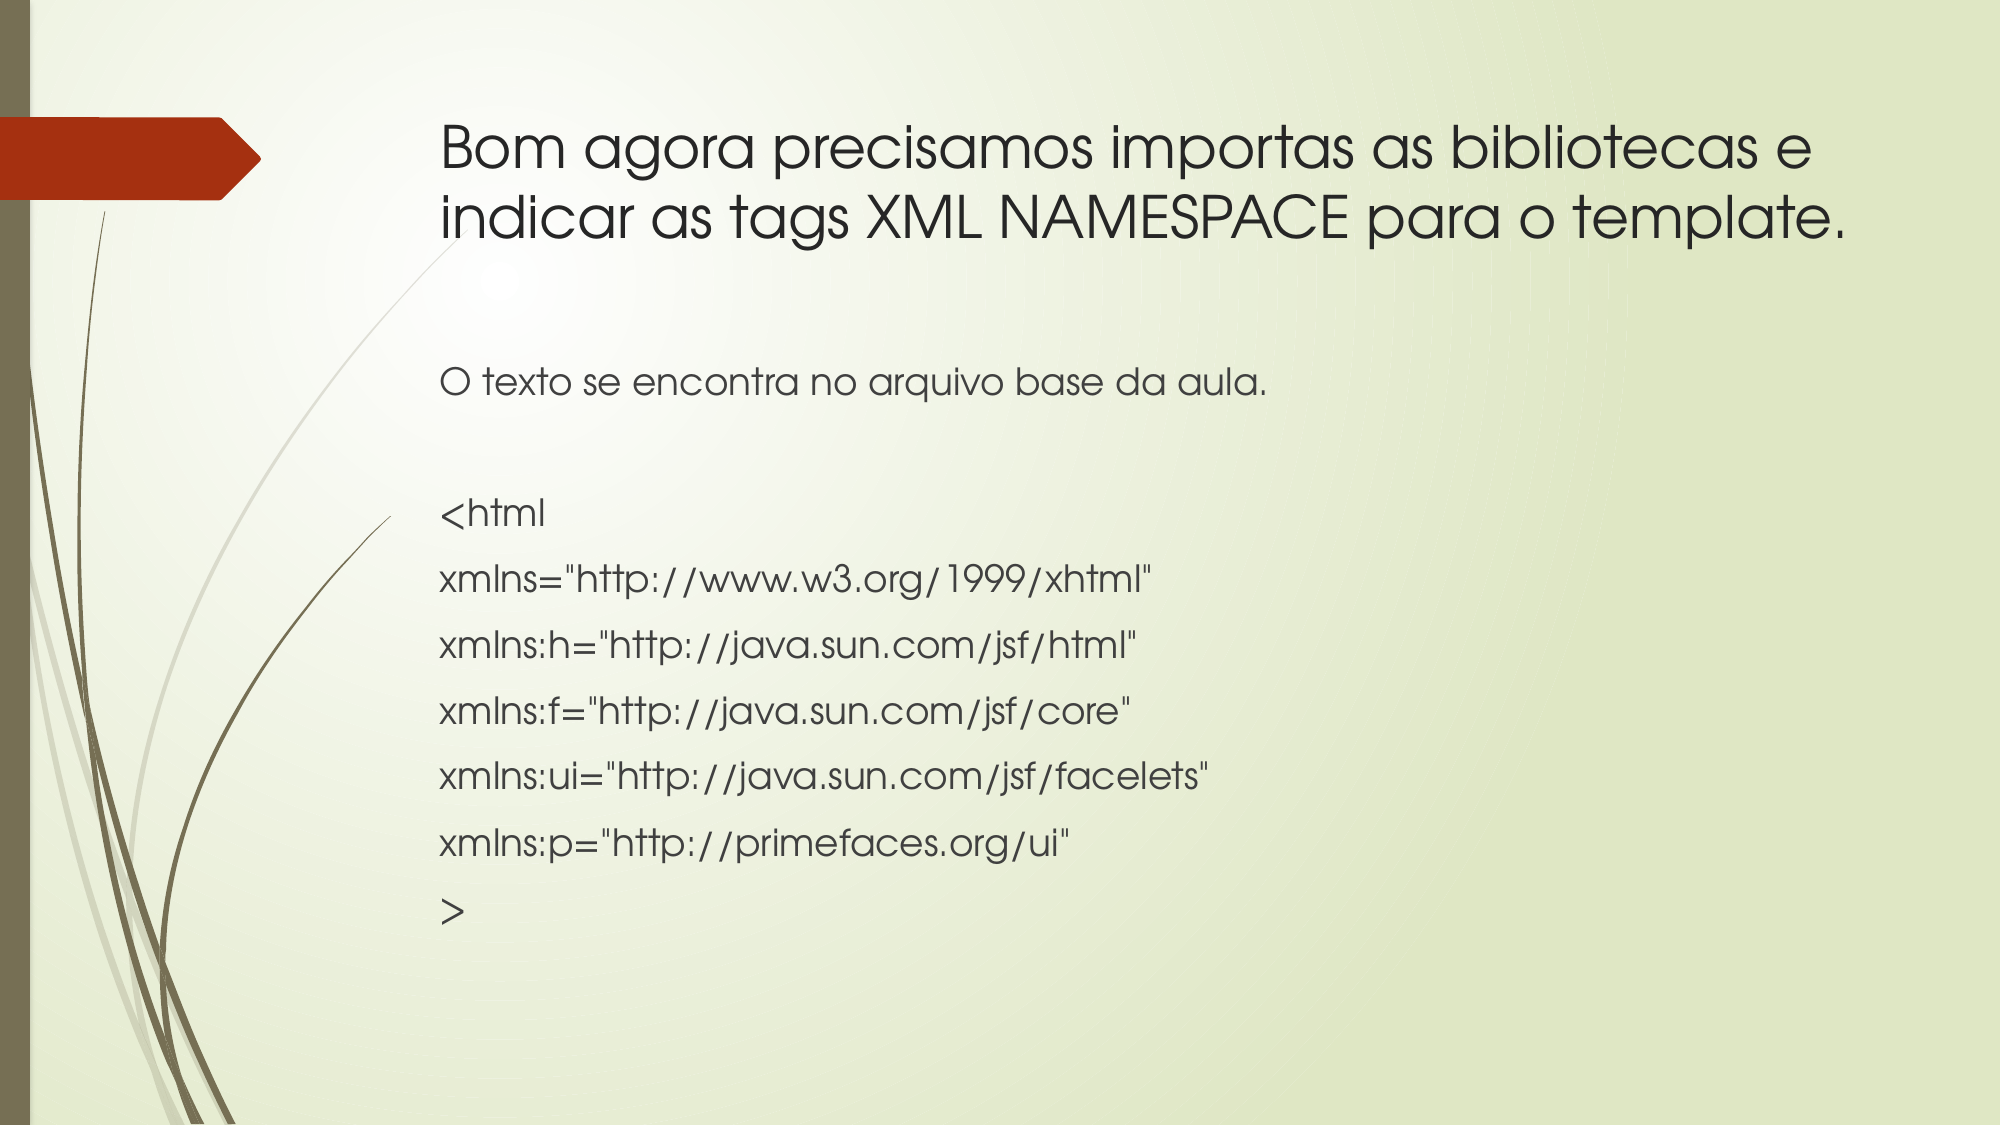

# Bom agora precisamos importas as bibliotecas e indicar as tags XML NAMESPACE para o template.
O texto se encontra no arquivo base da aula.

<html
xmlns="http://www.w3.org/1999/xhtml"
xmlns:h="http://java.sun.com/jsf/html"
xmlns:f="http://java.sun.com/jsf/core"
xmlns:ui="http://java.sun.com/jsf/facelets"
xmlns:p="http://primefaces.org/ui"
>